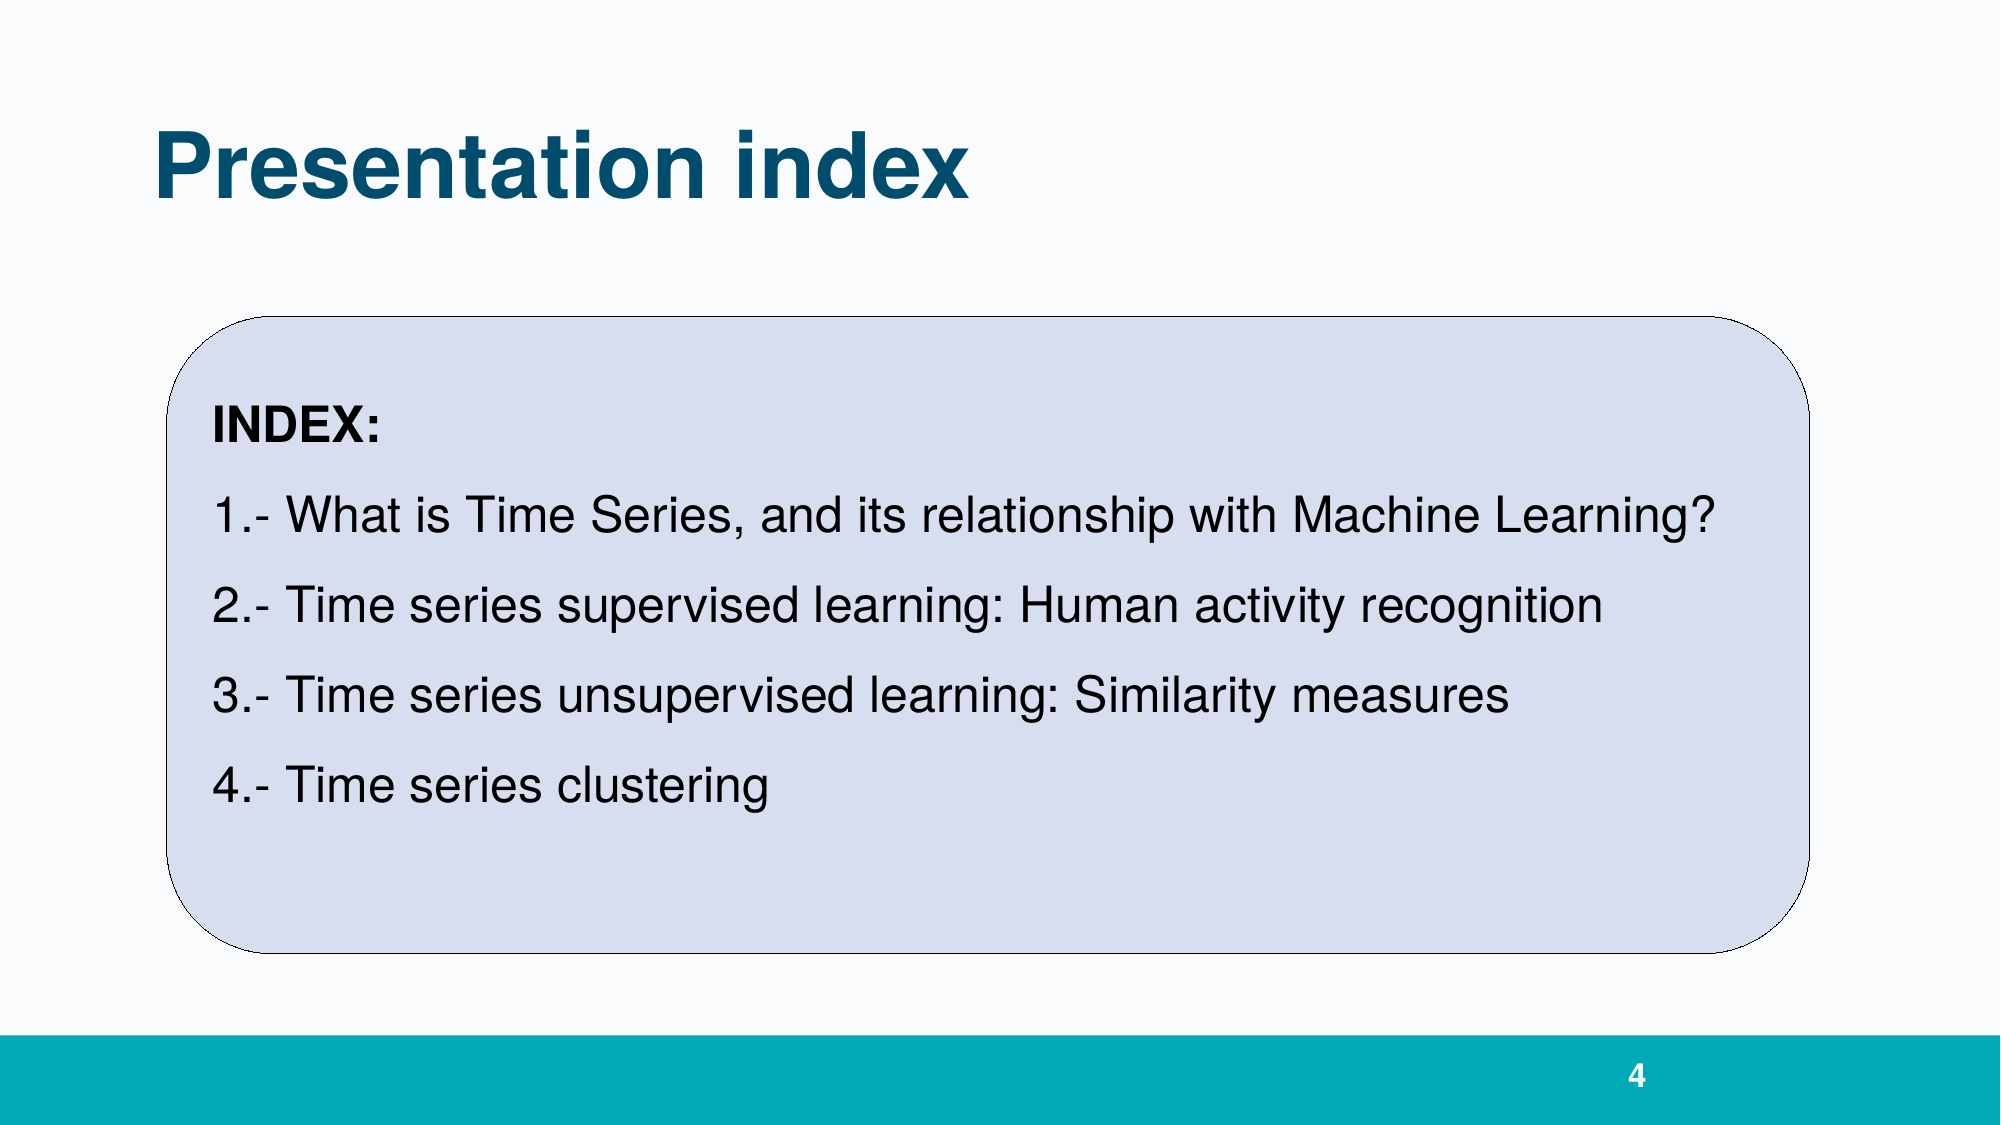

# Presentation index
INDEX:
1.- What is Time Series, and its relationship with Machine Learning?
2.- Time series supervised learning: Human activity recognition
3.- Time series unsupervised learning: Similarity measures
4.- Time series clustering
4